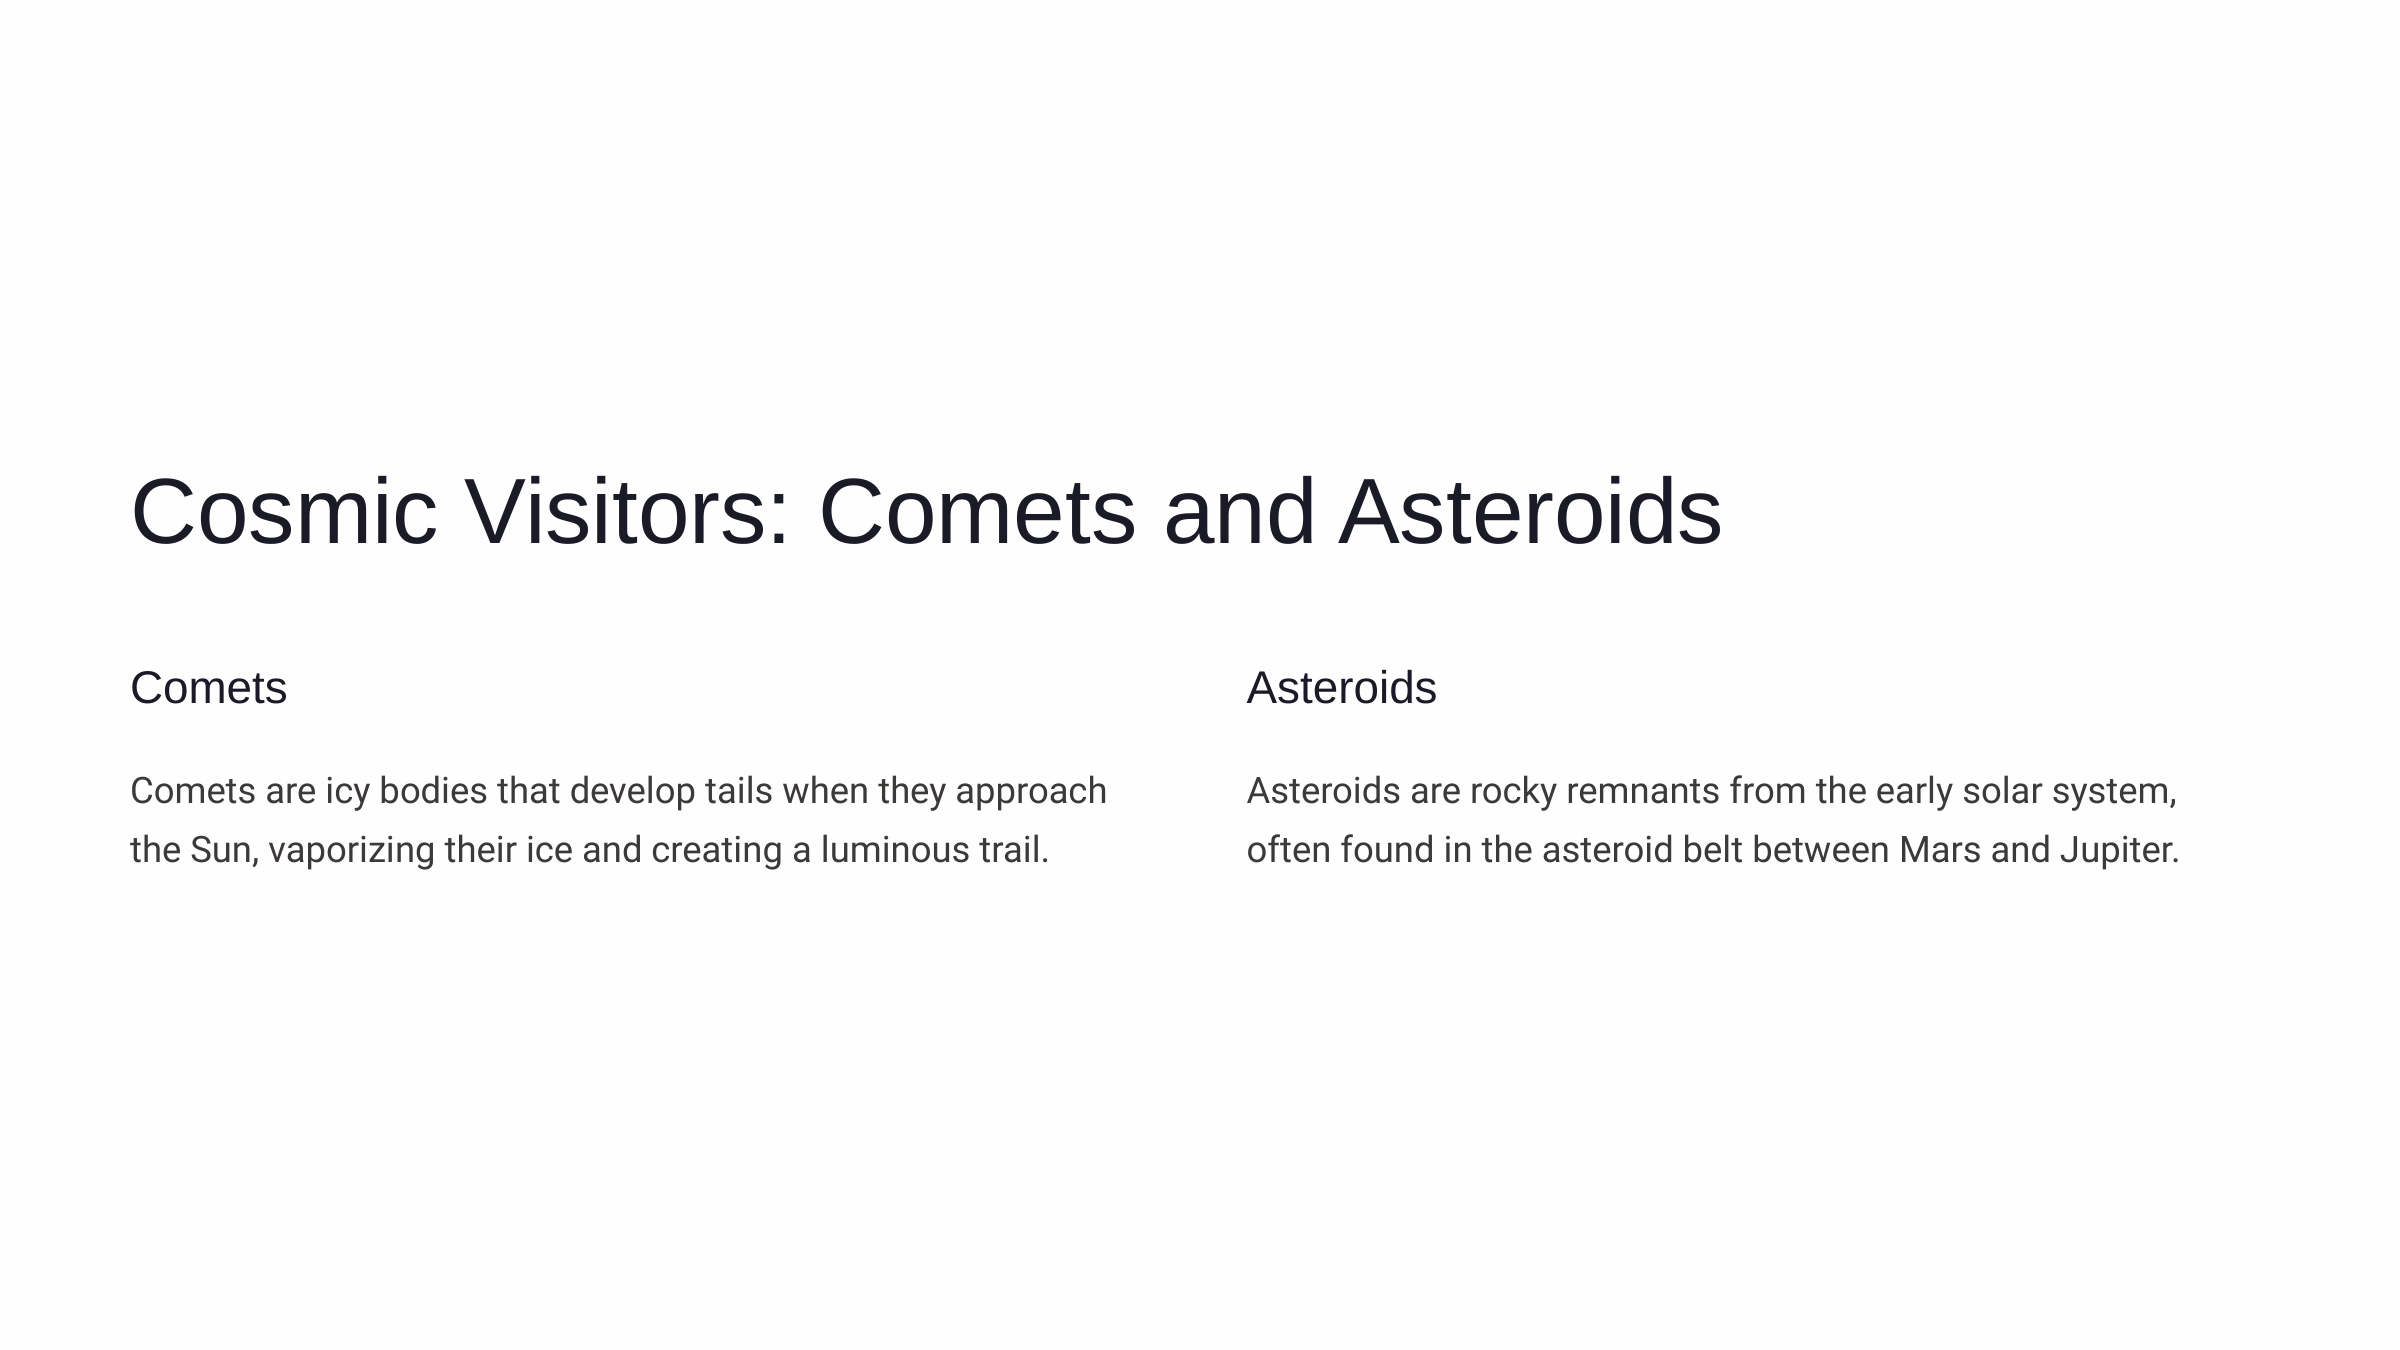

Cosmic Visitors: Comets and Asteroids
Comets
Asteroids
Comets are icy bodies that develop tails when they approach the Sun, vaporizing their ice and creating a luminous trail.
Asteroids are rocky remnants from the early solar system, often found in the asteroid belt between Mars and Jupiter.